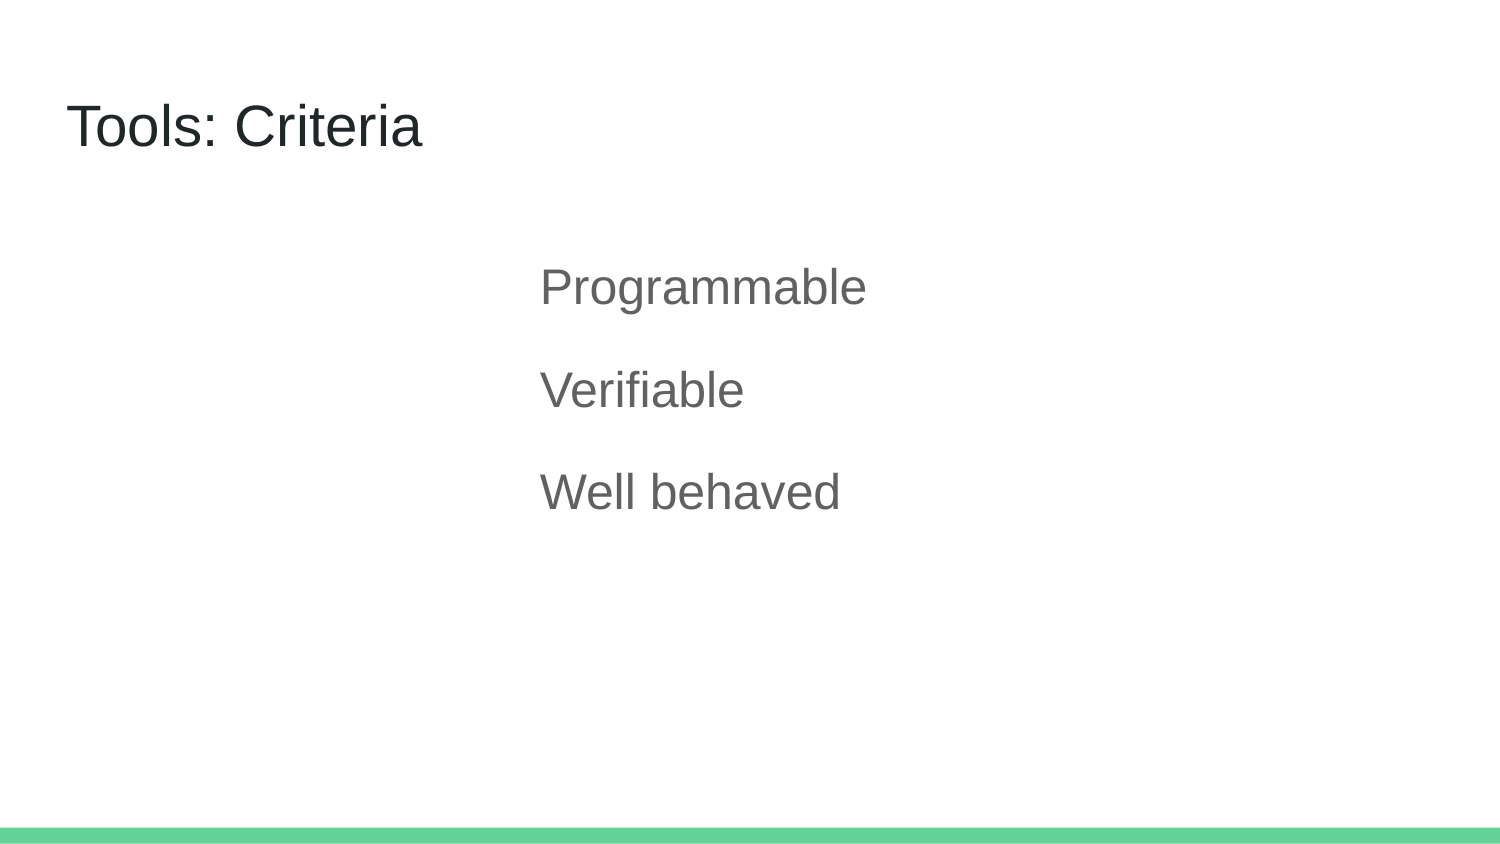

# Tools: Criteria
Programmable
Verifiable
Well behaved